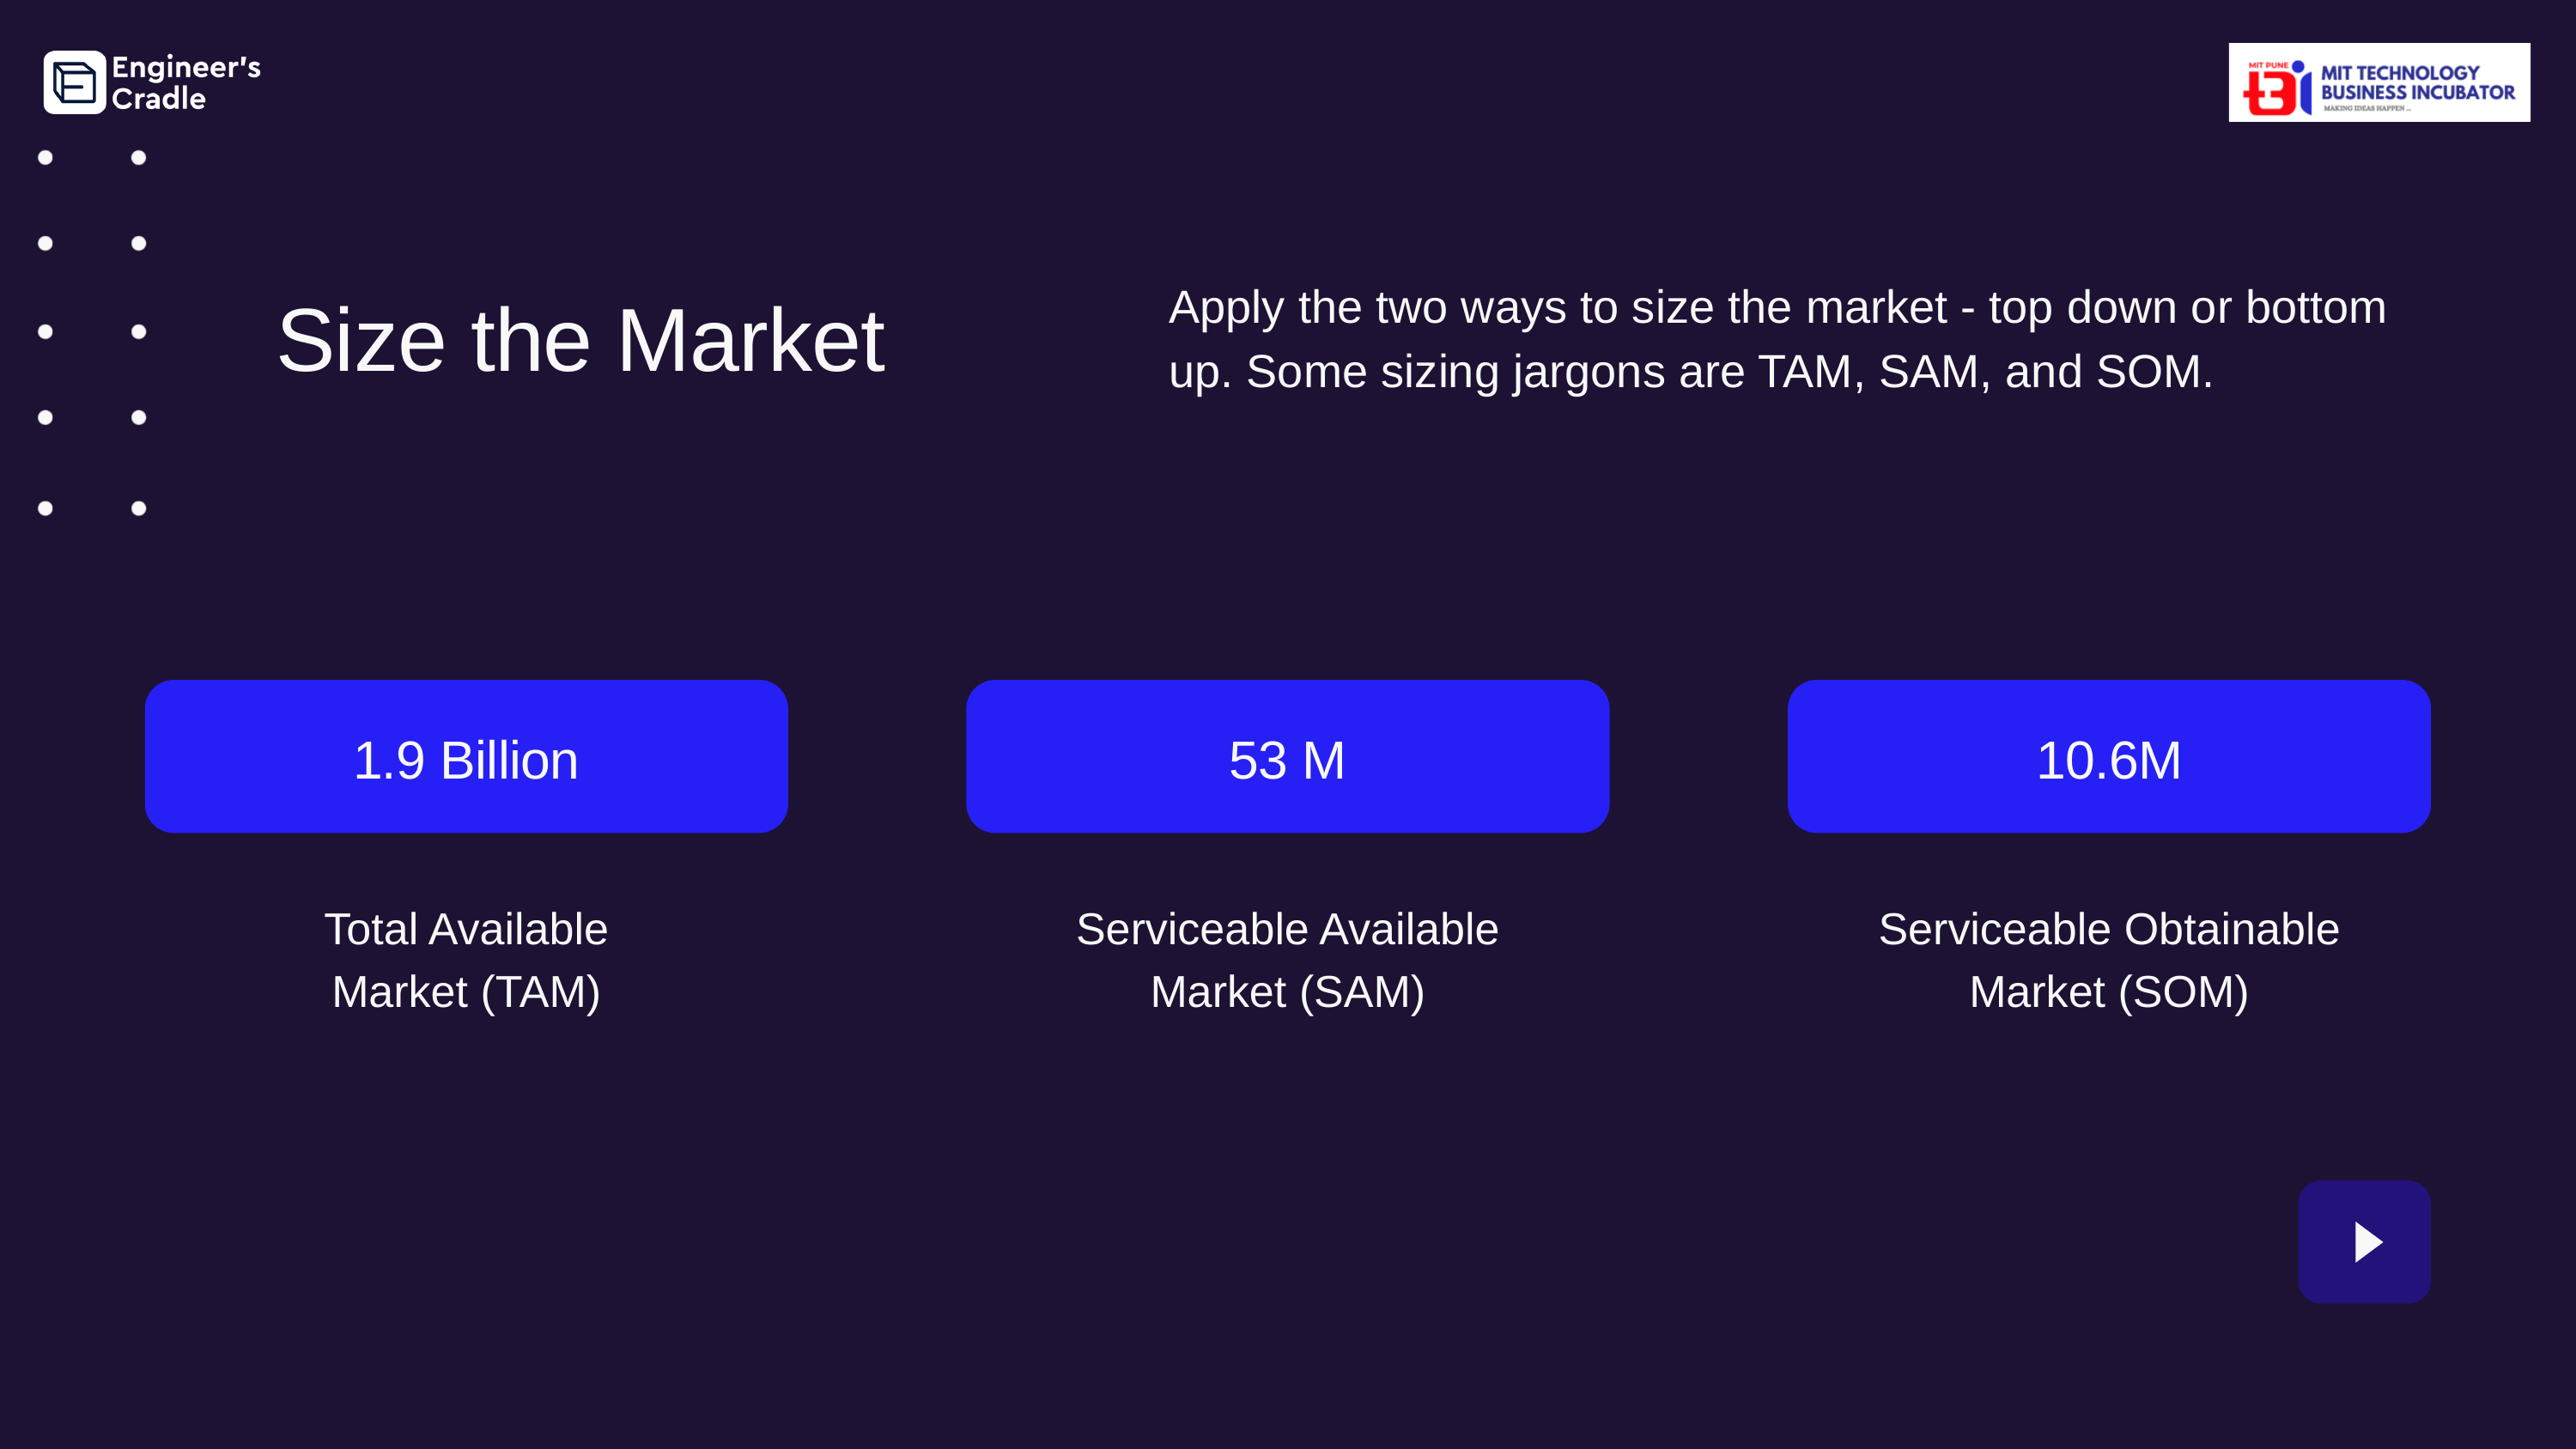

Apply the two ways to size the market - top down or bottom up. Some sizing jargons are TAM, SAM, and SOM.
Size the Market

1.9 Billion
53 M
10.6M
Total Available
Market (TAM)
Serviceable Available
Market (SAM)
Serviceable Obtainable
Market (SOM)